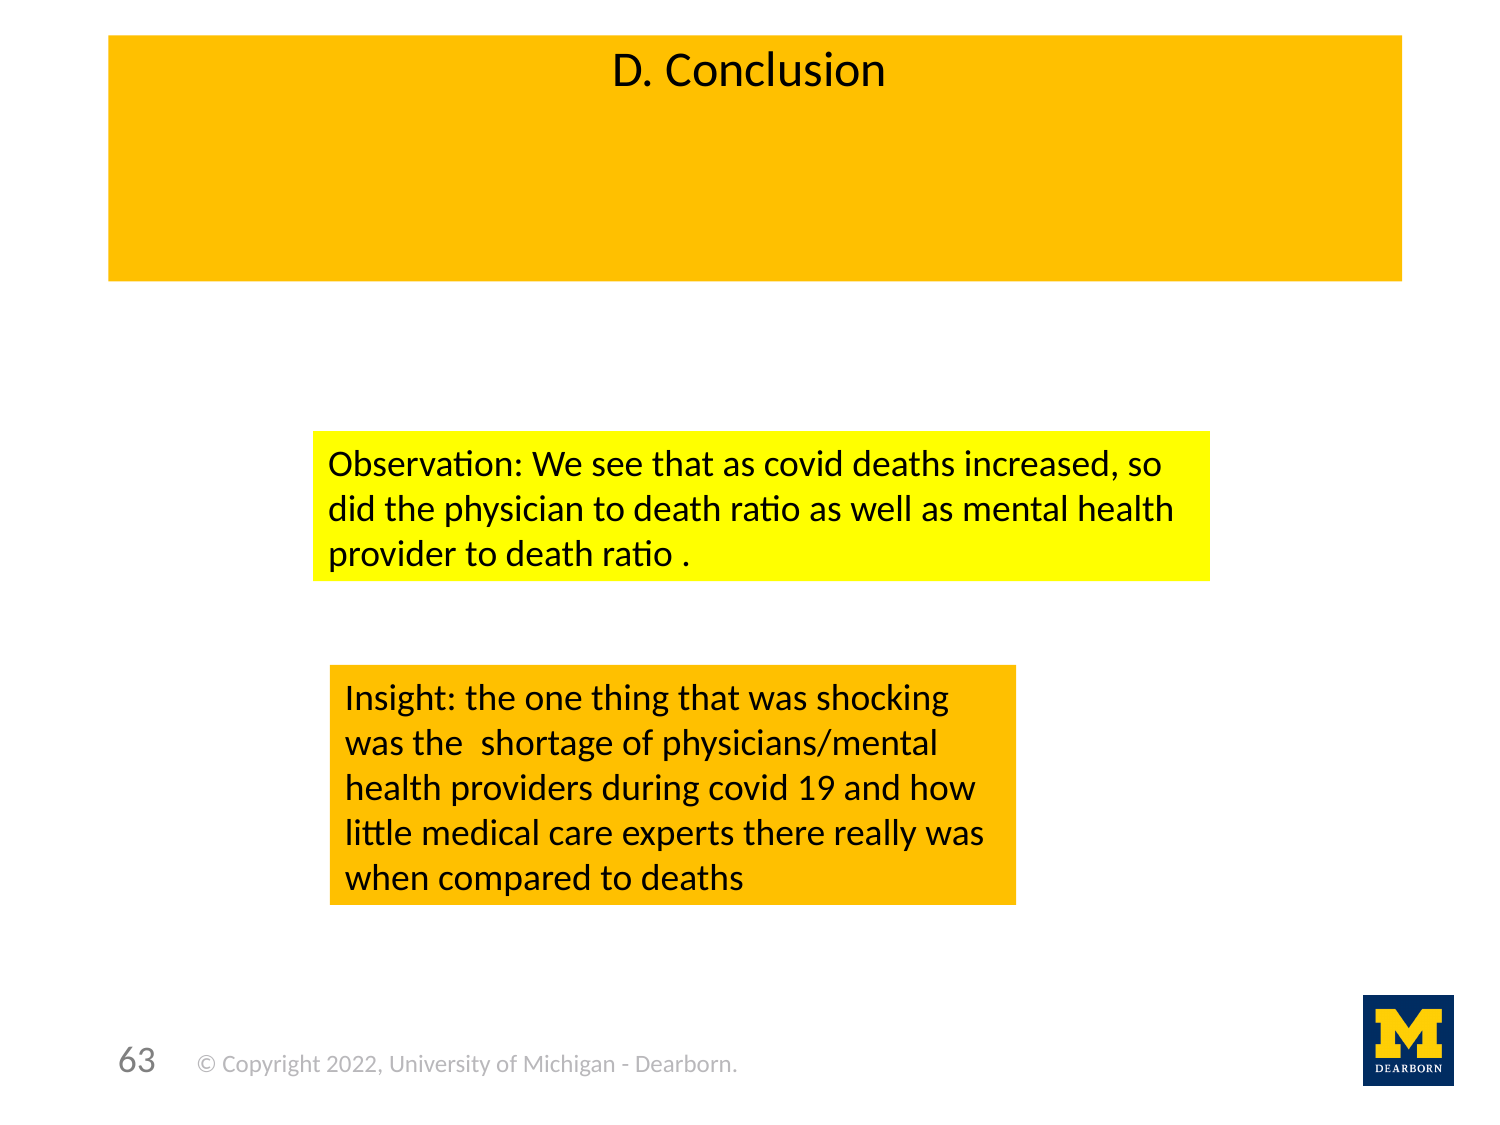

D. Conclusion
Observation: We see that as covid deaths increased, so did the physician to death ratio as well as mental health provider to death ratio .
Insight: the one thing that was shocking was the  shortage of physicians/mental health providers during covid 19 and how little medical care experts there really was when compared to deaths